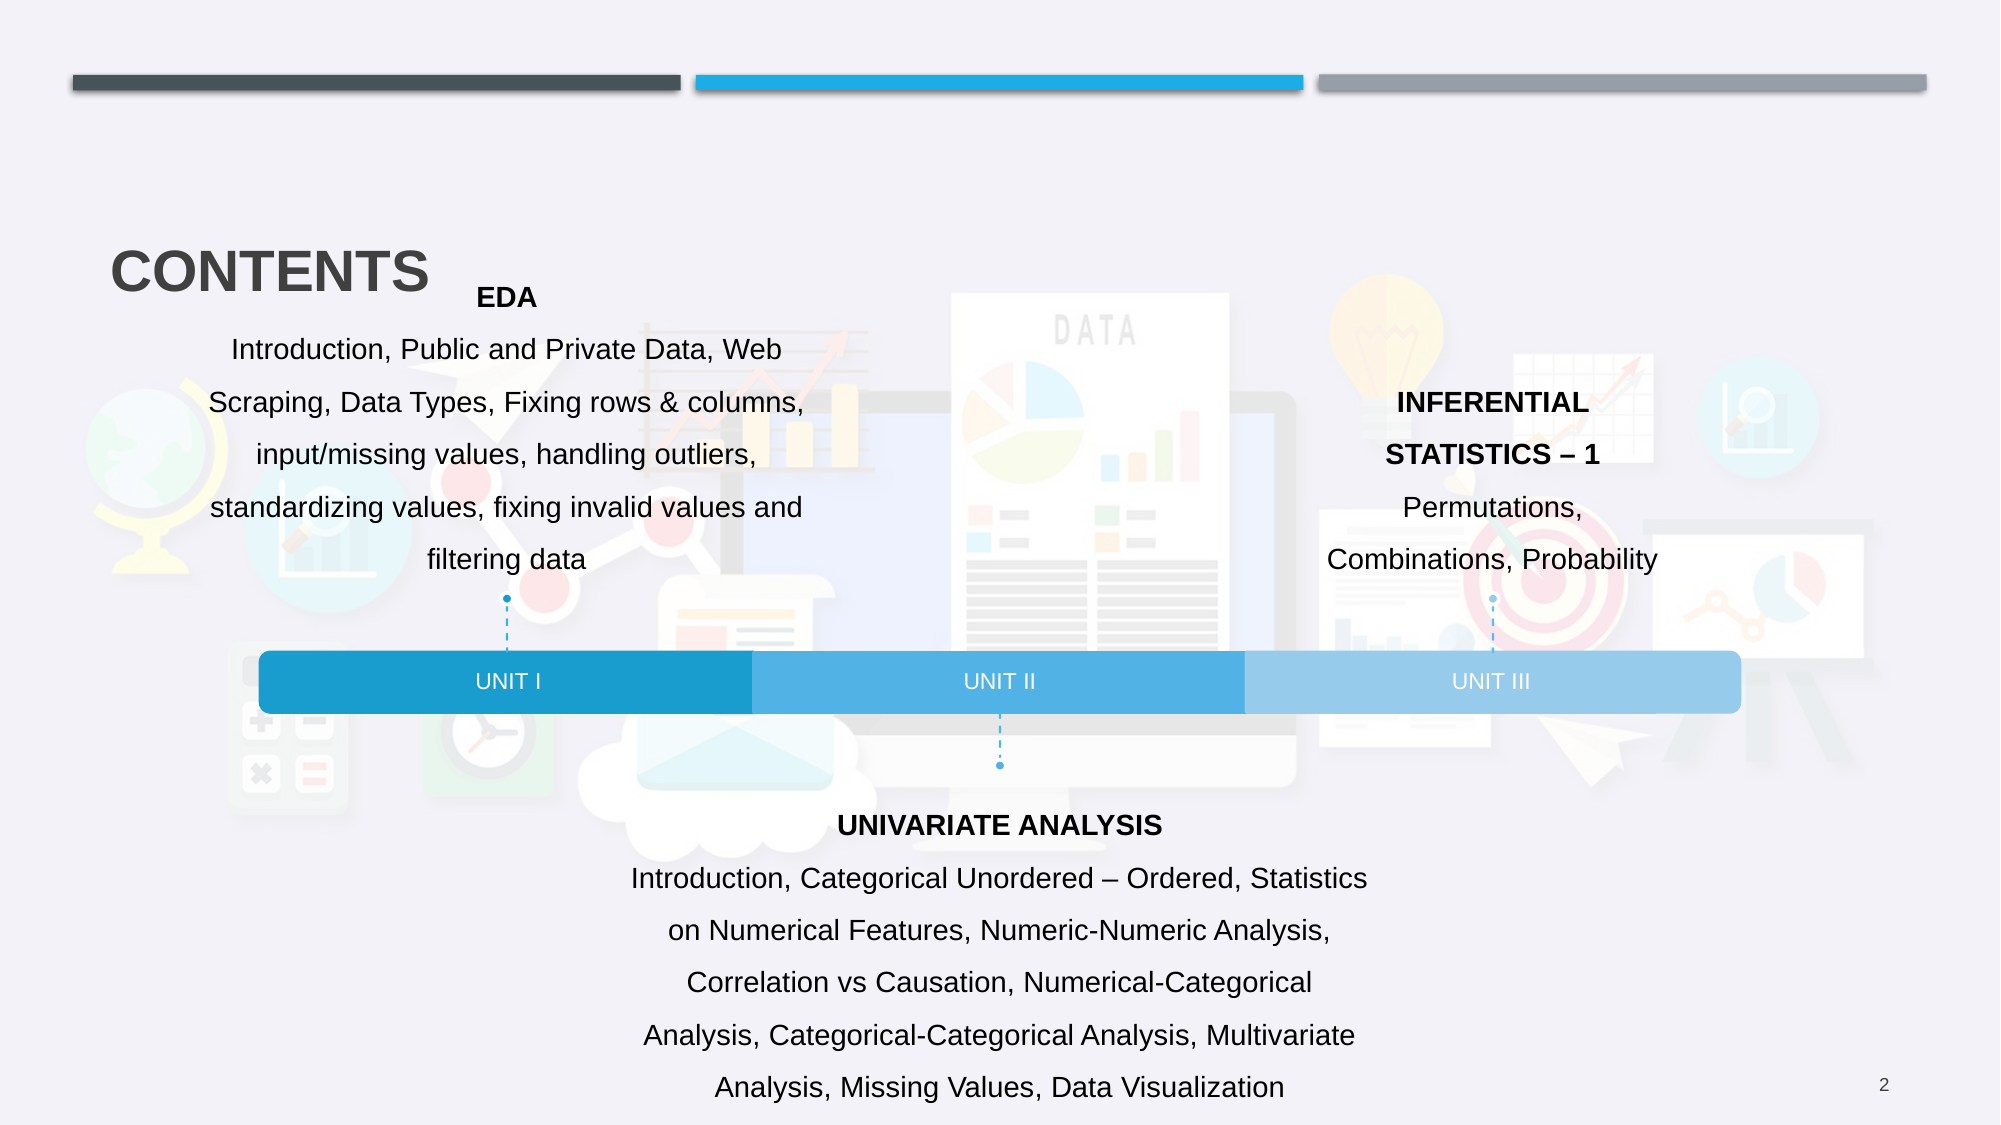

# CONTENTS
UNIT I
EDA
Introduction, Public and Private Data, Web Scraping, Data Types, Fixing rows & columns, input/missing values, handling outliers, standardizing values, fixing invalid values and filtering data
UNIT II
UNIVARIATE ANALYSIS
Introduction, Categorical Unordered – Ordered, Statistics on Numerical Features, Numeric-Numeric Analysis, Correlation vs Causation, Numerical-Categorical Analysis, Categorical-Categorical Analysis, Multivariate Analysis, Missing Values, Data Visualization
UNIT III
INFERENTIAL STATISTICS – 1
Permutations, Combinations, Probability
2